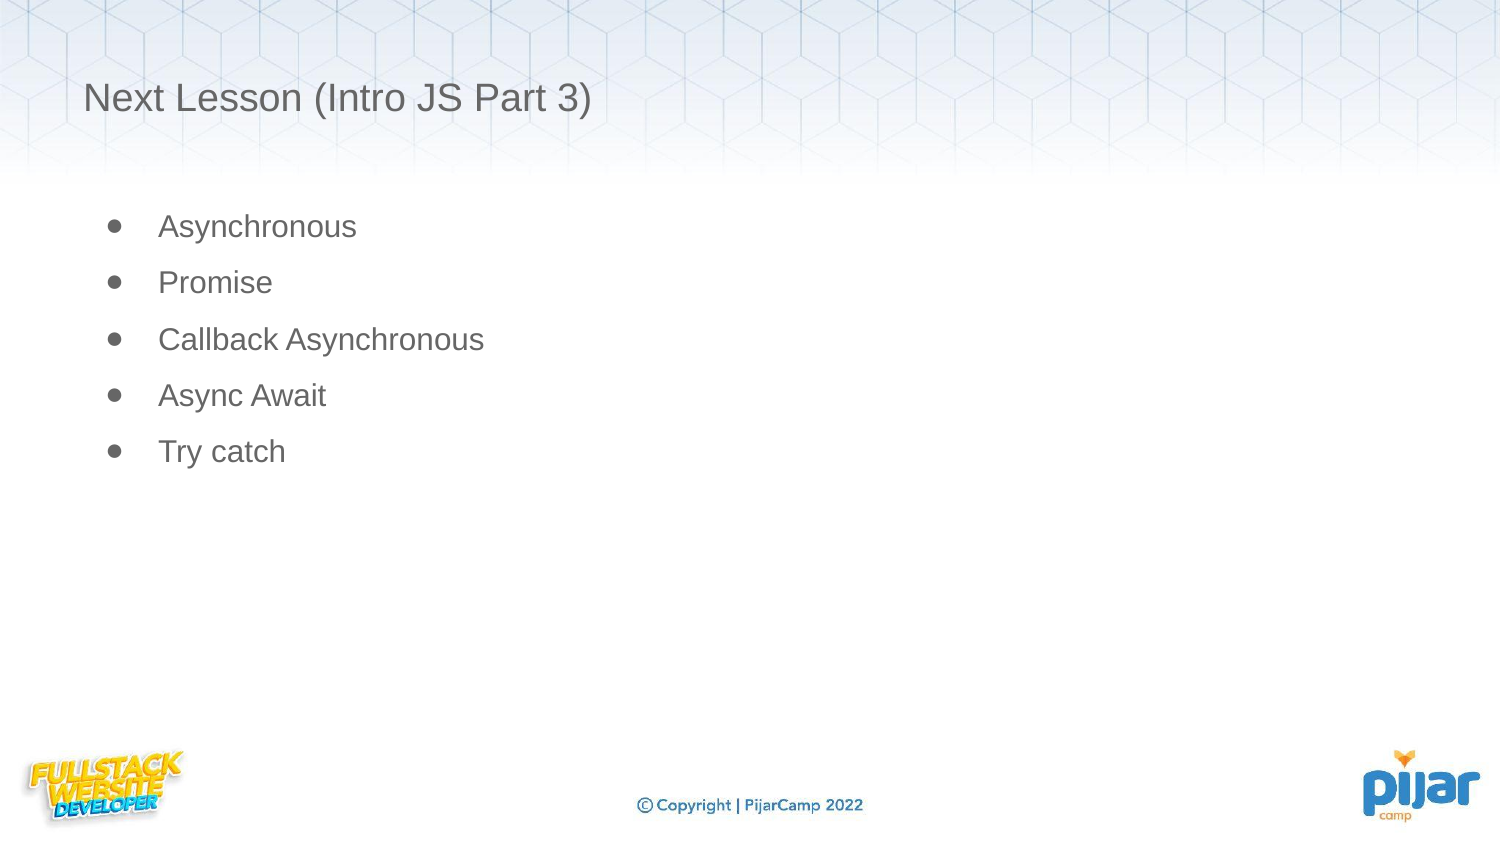

Next Lesson (Intro JS Part 3)
Asynchronous
Promise
Callback Asynchronous
Async Await
Try catch